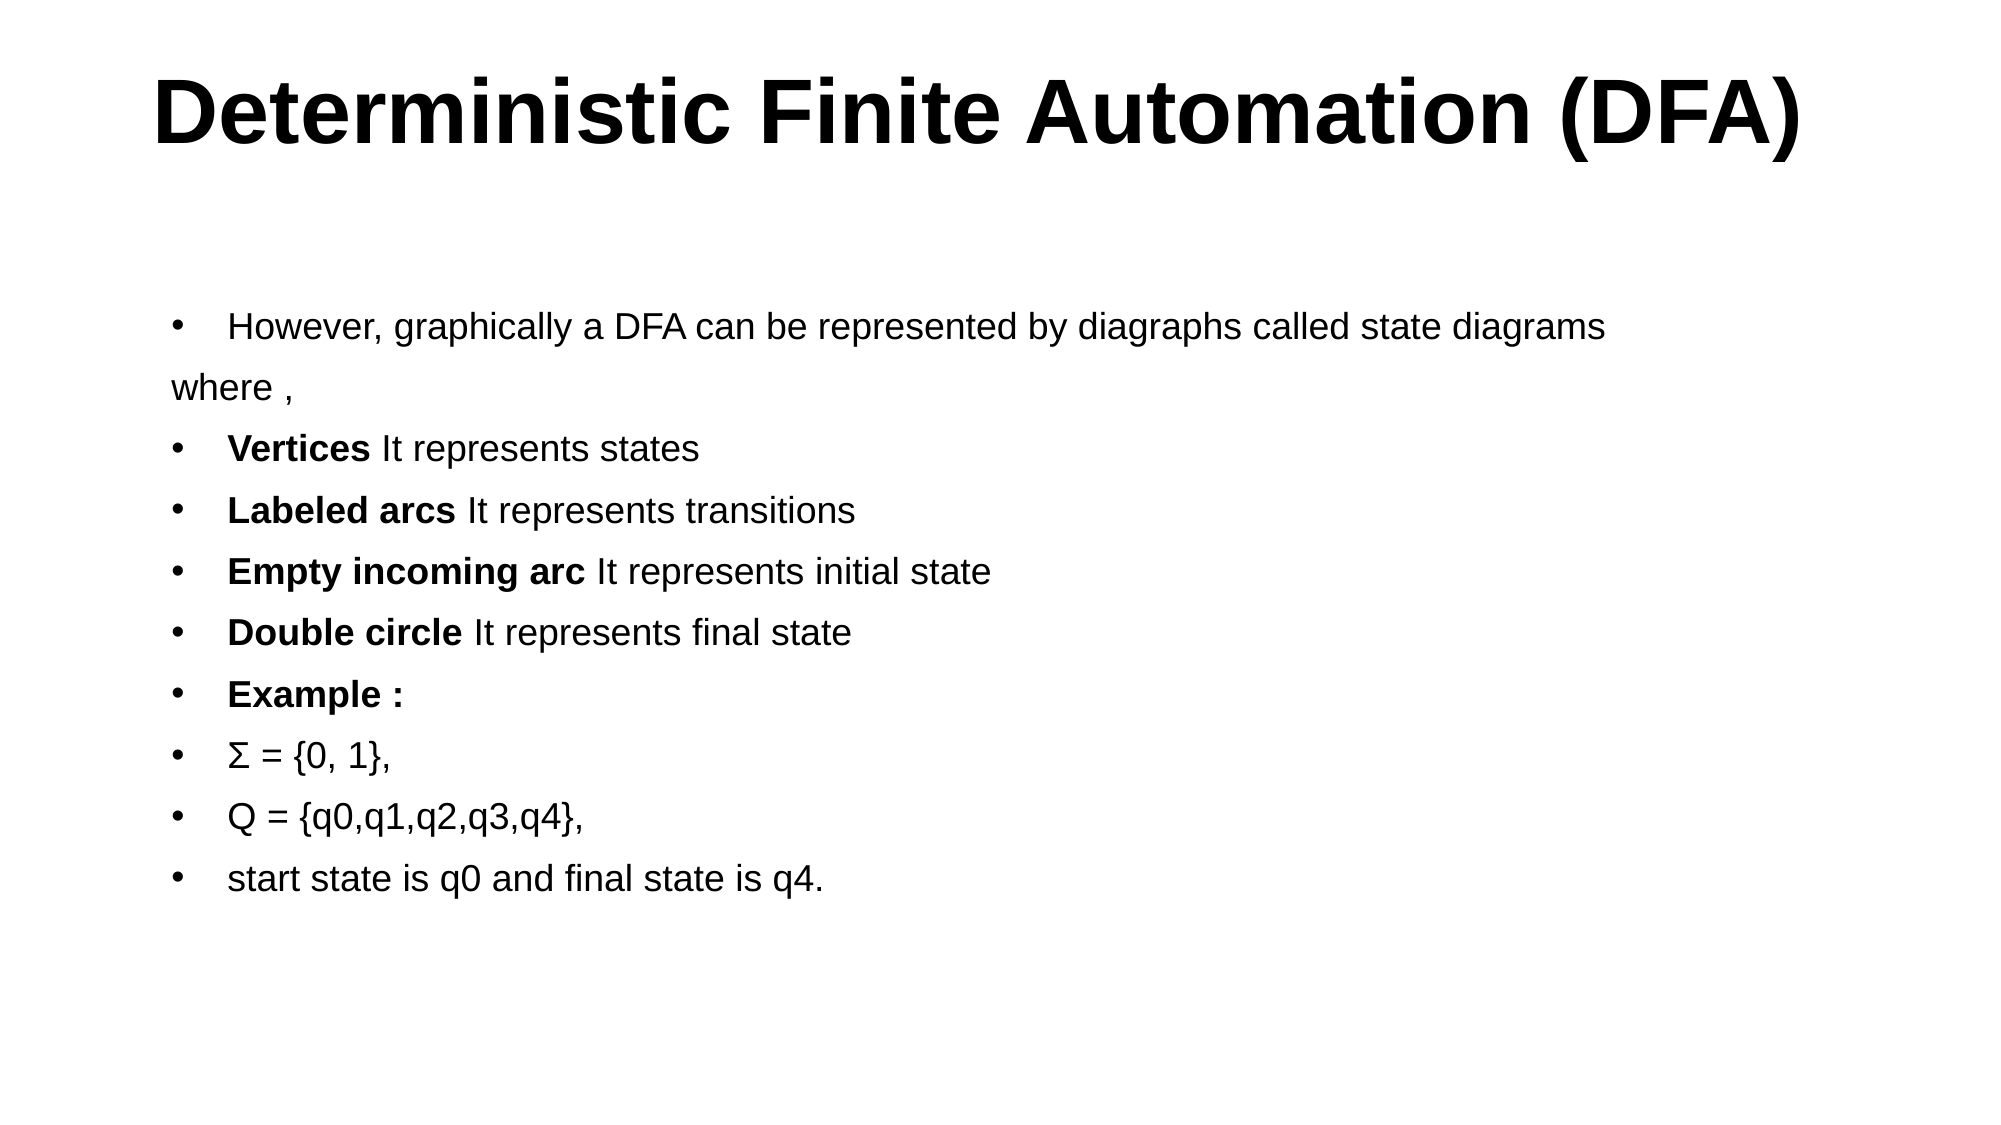

# Deterministic Finite Automation (DFA)
However, graphically a DFA can be represented by diagraphs called state diagrams
where ,
Vertices It represents states
Labeled arcs It represents transitions
Empty incoming arc It represents initial state
Double circle It represents final state
Example :
Σ = {0, 1},
Q = {q0,q1,q2,q3,q4},
start state is q0 and final state is q4.